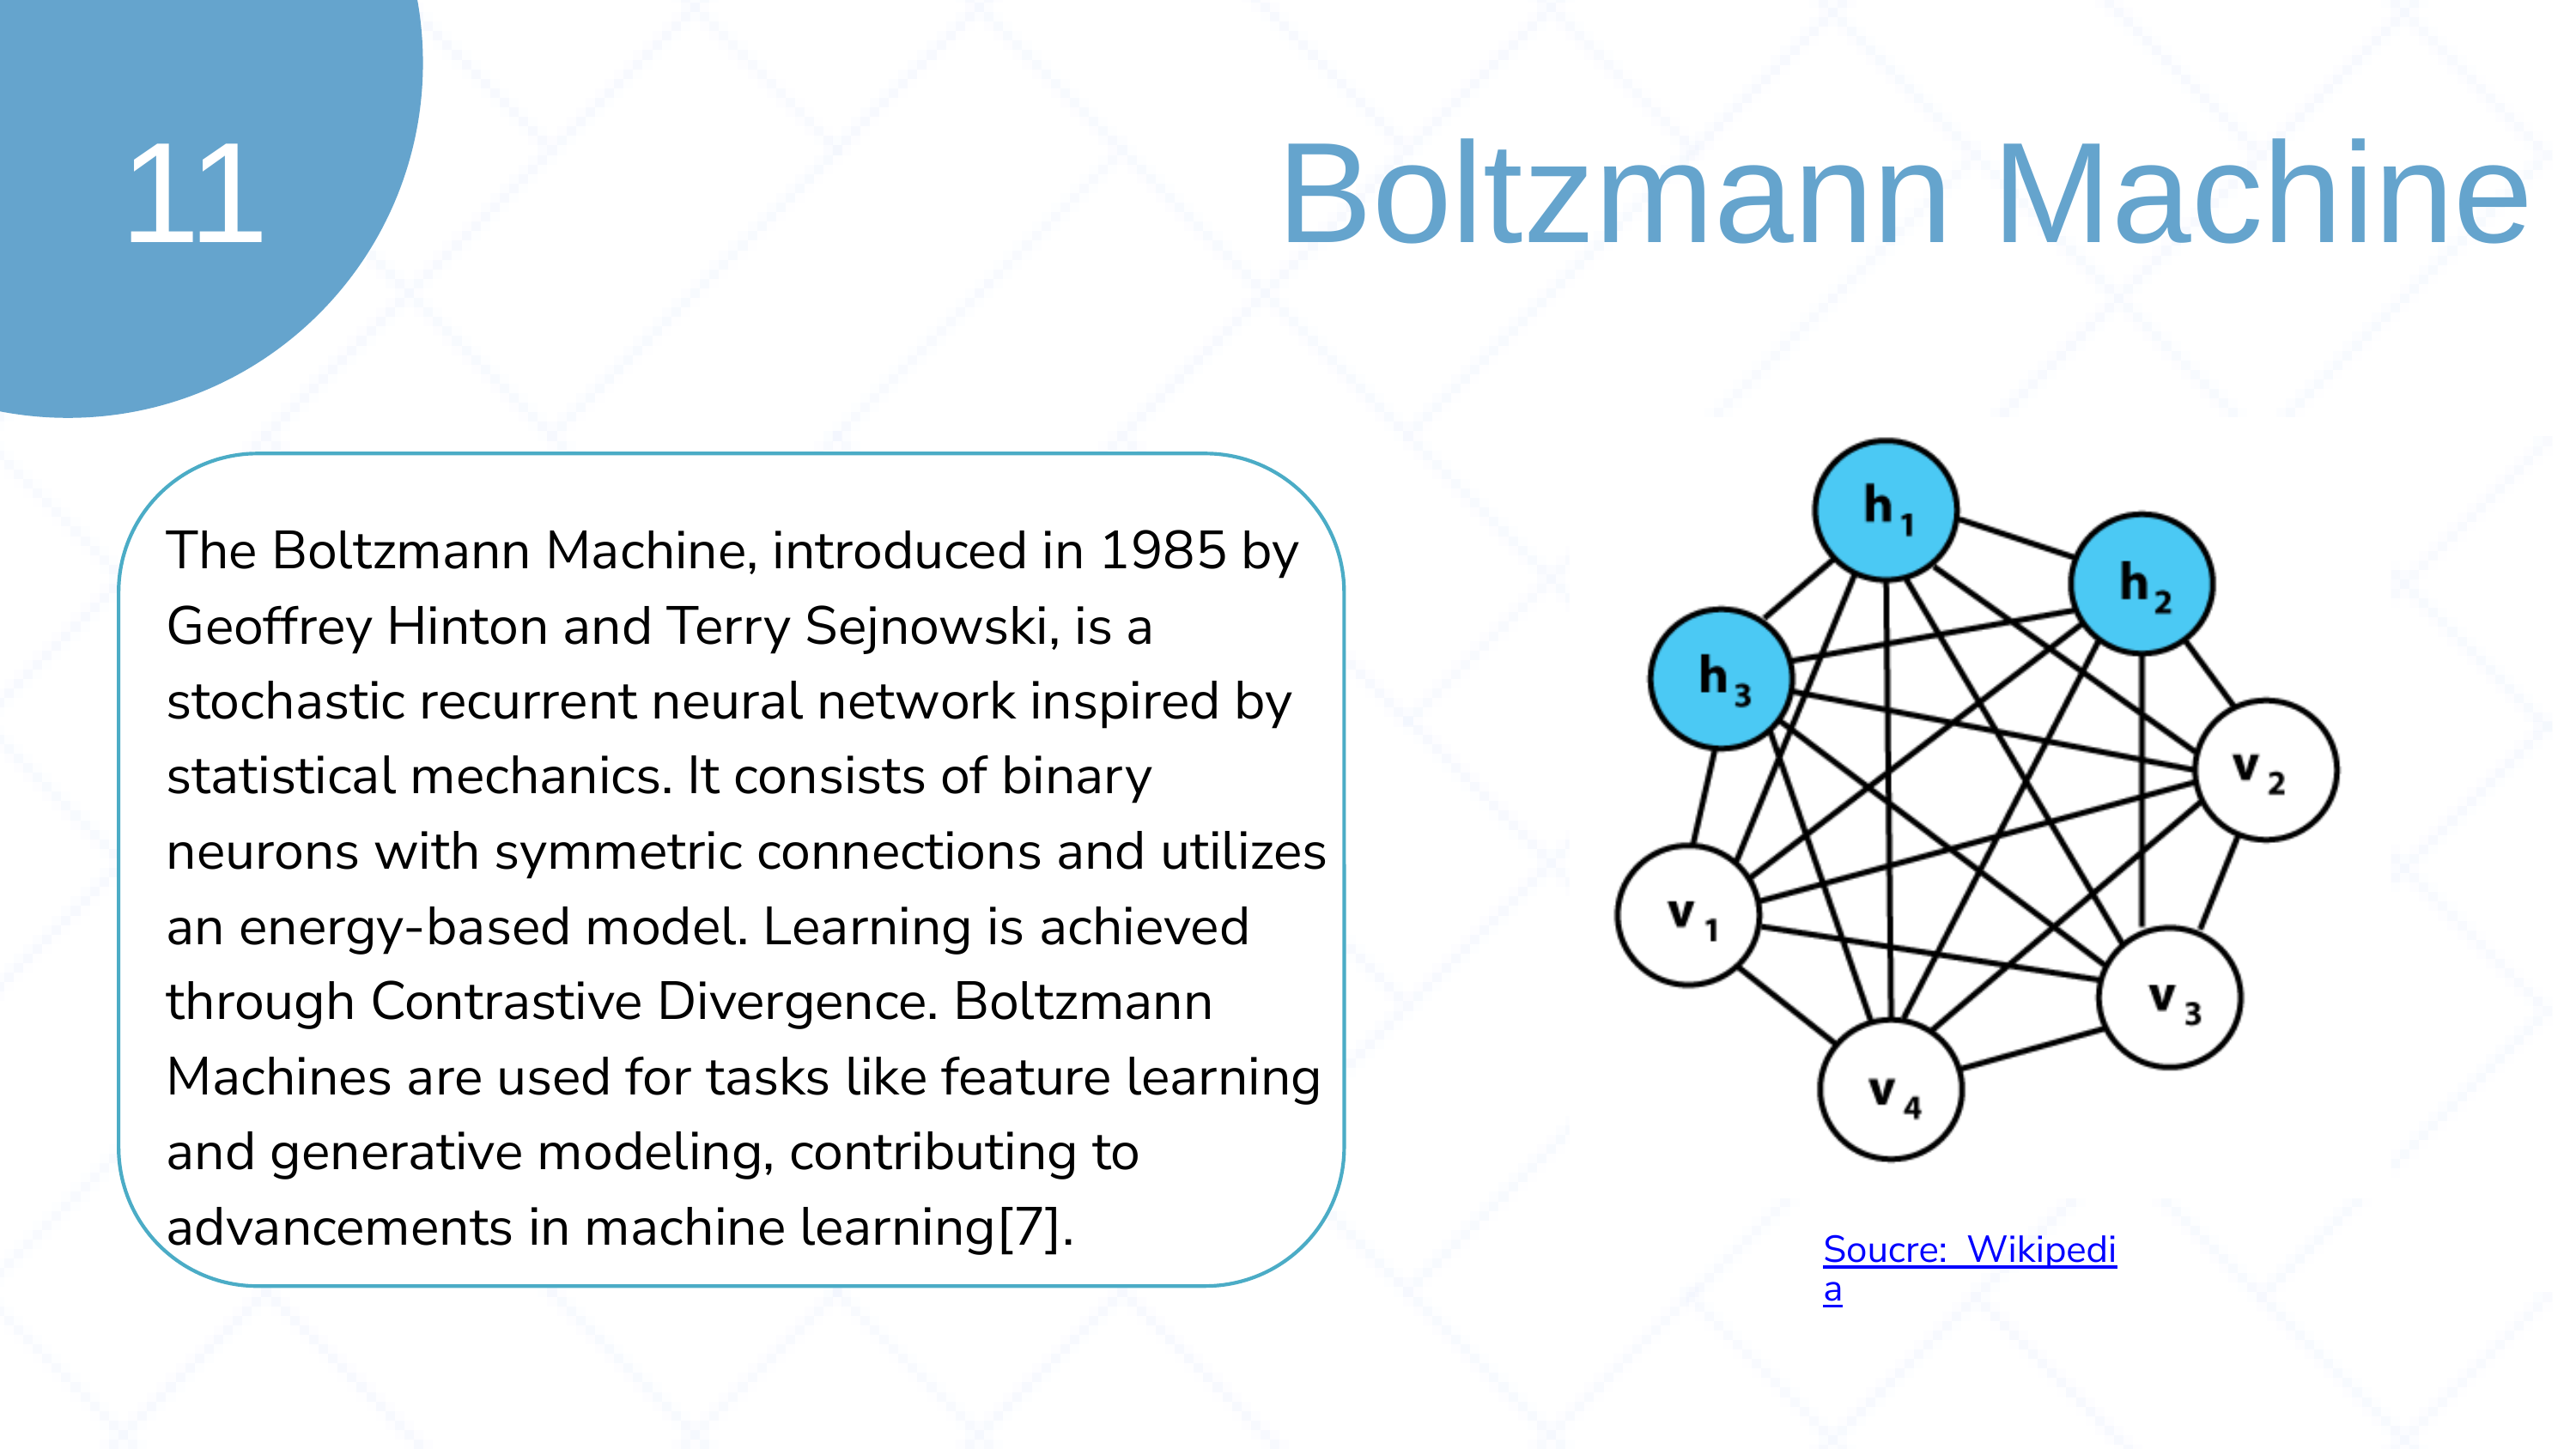

11
Boltzmann Machine

The Boltzmann Machine, introduced in 1985 by Geoffrey Hinton and Terry Sejnowski, is a stochastic recurrent neural network inspired by statistical mechanics. It consists of binary neurons with symmetric connections and utilizes an energy-based model. Learning is achieved through Contrastive Divergence. Boltzmann Machines are used for tasks like feature learning and generative modeling, contributing to advancements in machine learning[7].
Soucre:  Wikipedia